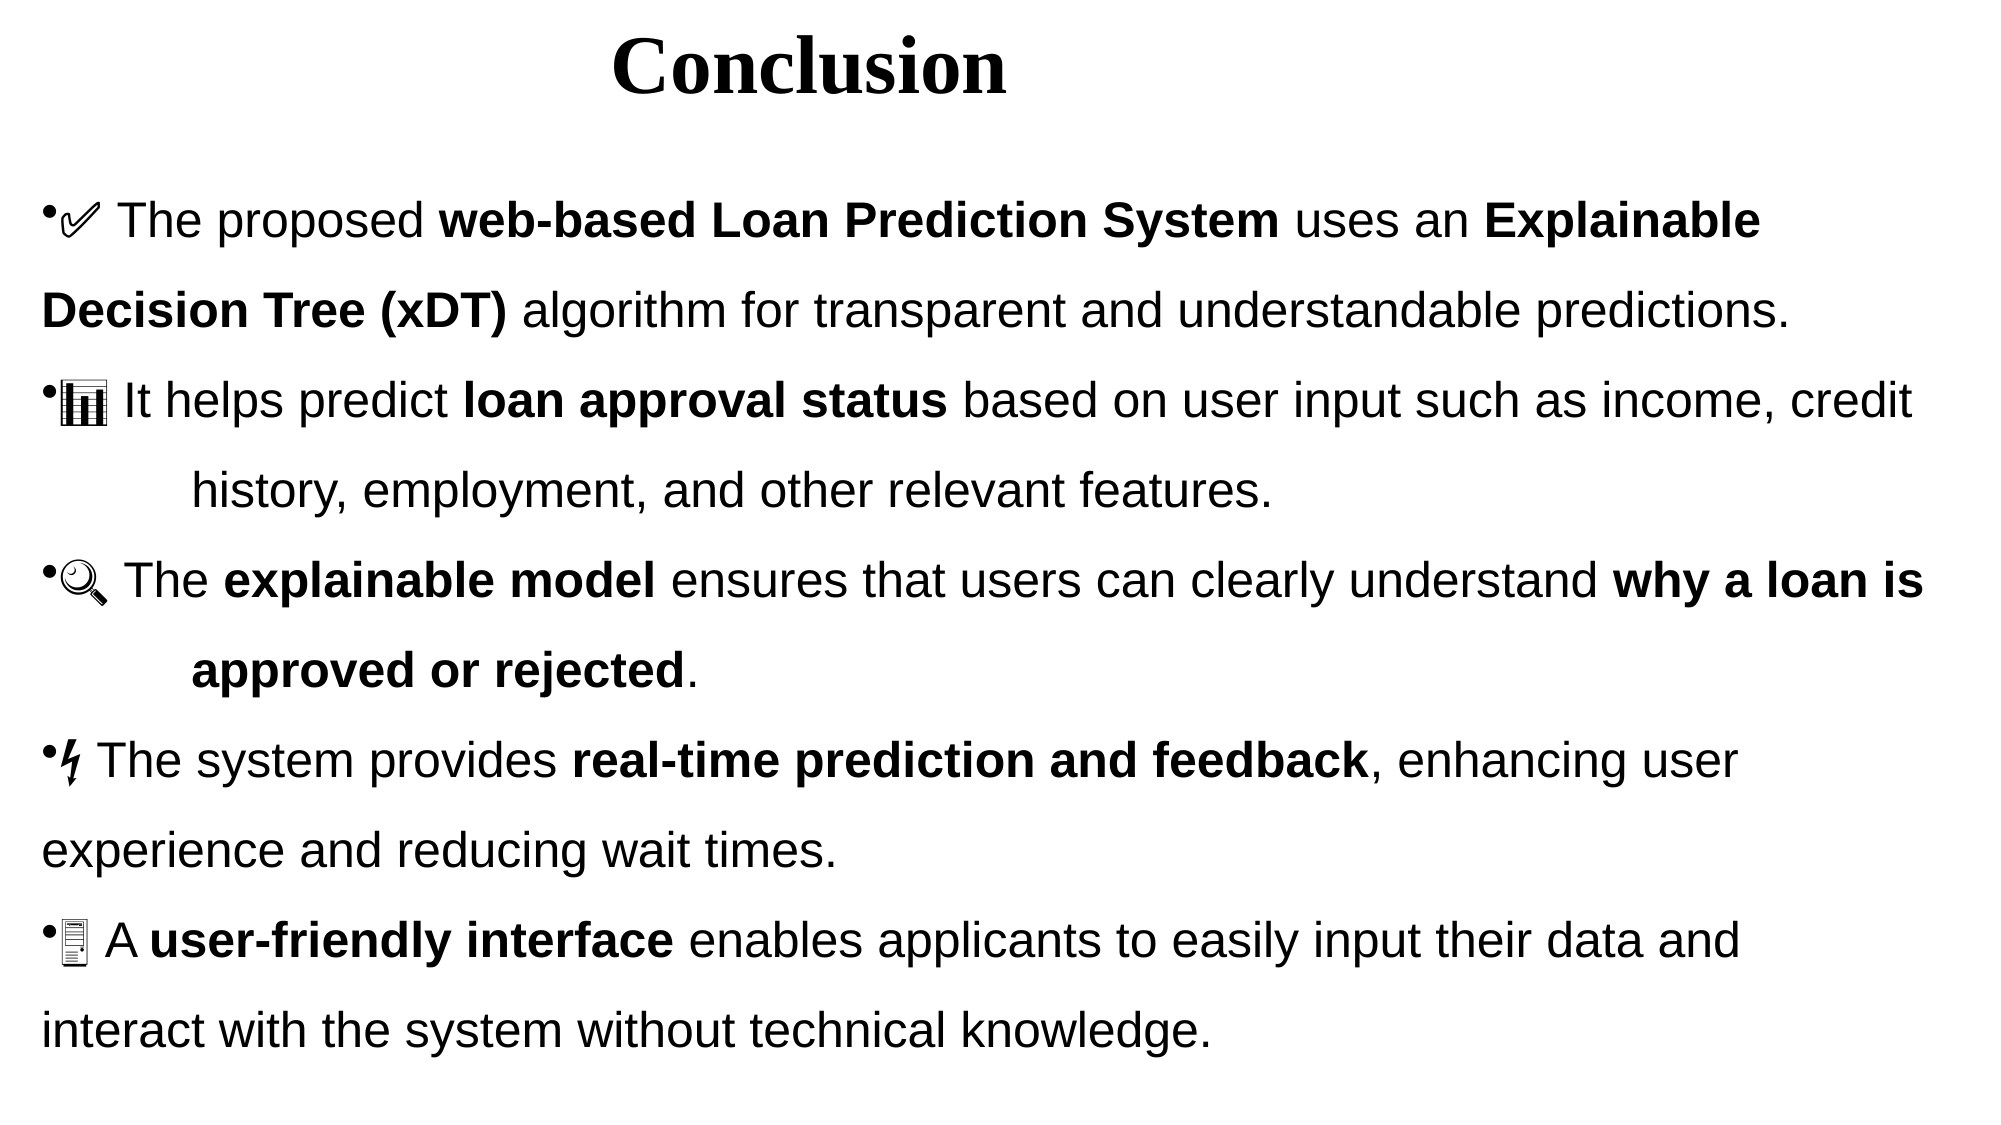

# Conclusion
✅ The proposed web-based Loan Prediction System uses an Explainable     	Decision Tree (xDT) algorithm for transparent and understandable predictions.
📊 It helps predict loan approval status based on user input such as income, credit 	history, employment, and other relevant features.
🔍 The explainable model ensures that users can clearly understand why a loan is 	approved or rejected.
⚡ The system provides real-time prediction and feedback, enhancing user 	experience and reducing wait times.
🖥️ A user-friendly interface enables applicants to easily input their data and 	interact with the system without technical knowledge.